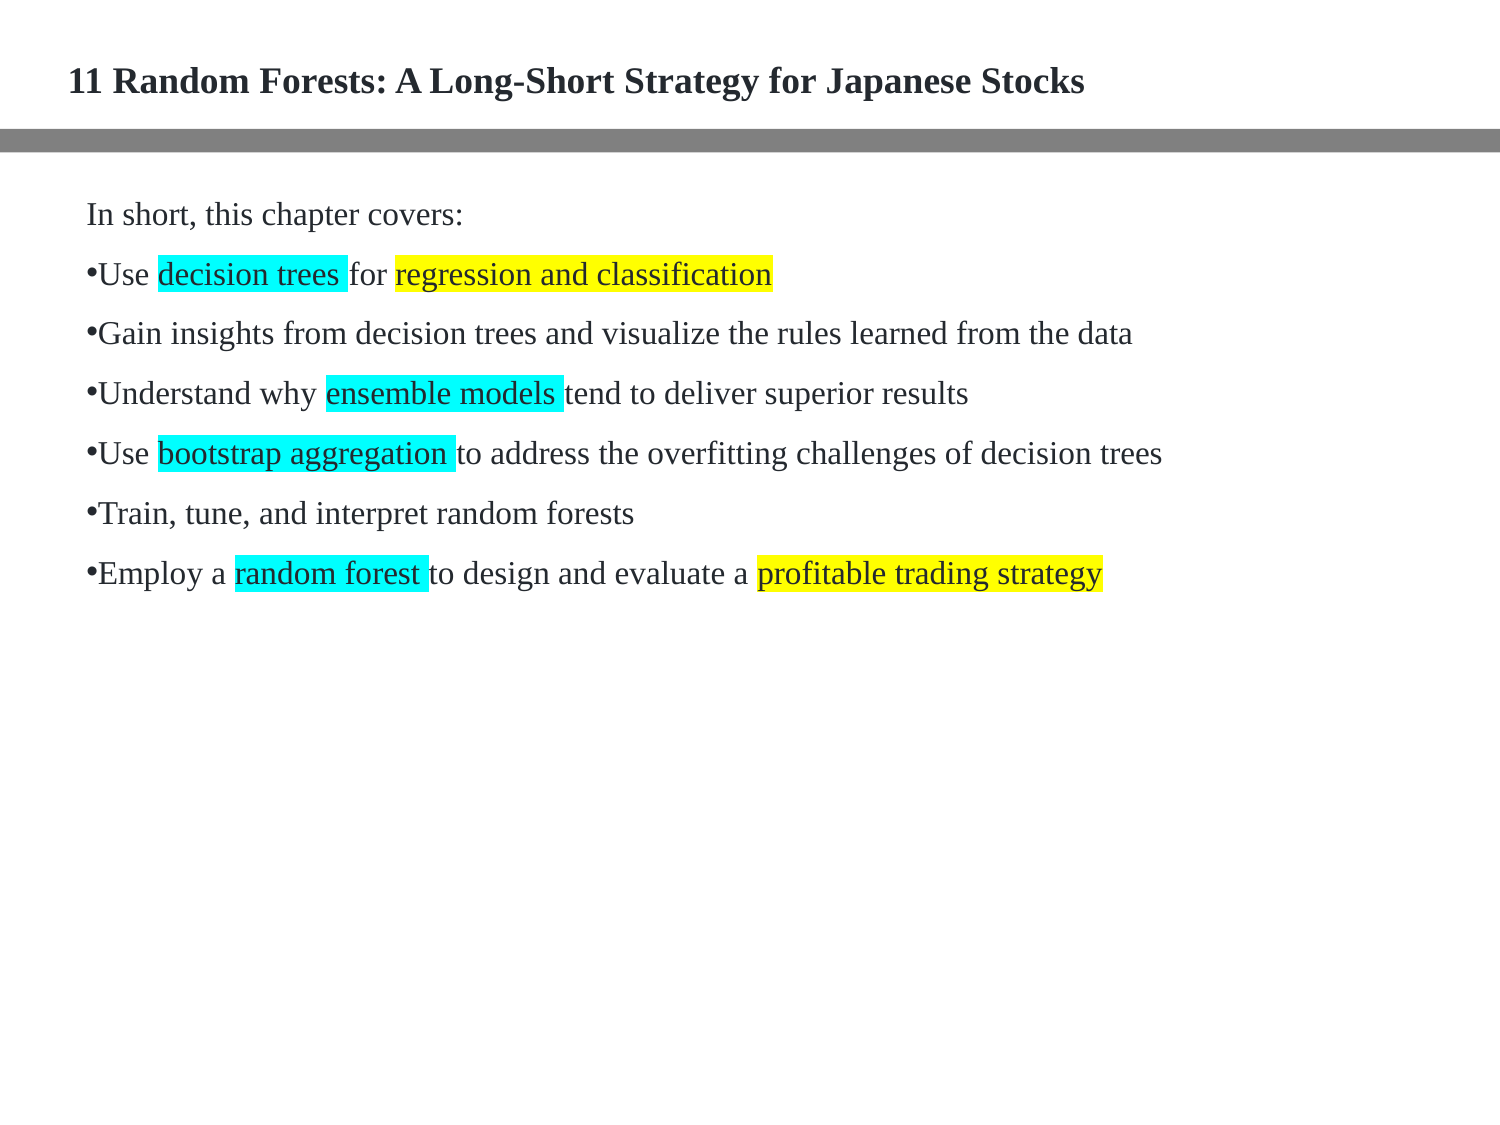

11 Random Forests: A Long-Short Strategy for Japanese Stocks

In short, this chapter covers:
Use decision trees for regression and classification
Gain insights from decision trees and visualize the rules learned from the data
Understand why ensemble models tend to deliver superior results
Use bootstrap aggregation to address the overfitting challenges of decision trees
Train, tune, and interpret random forests
Employ a random forest to design and evaluate a profitable trading strategy